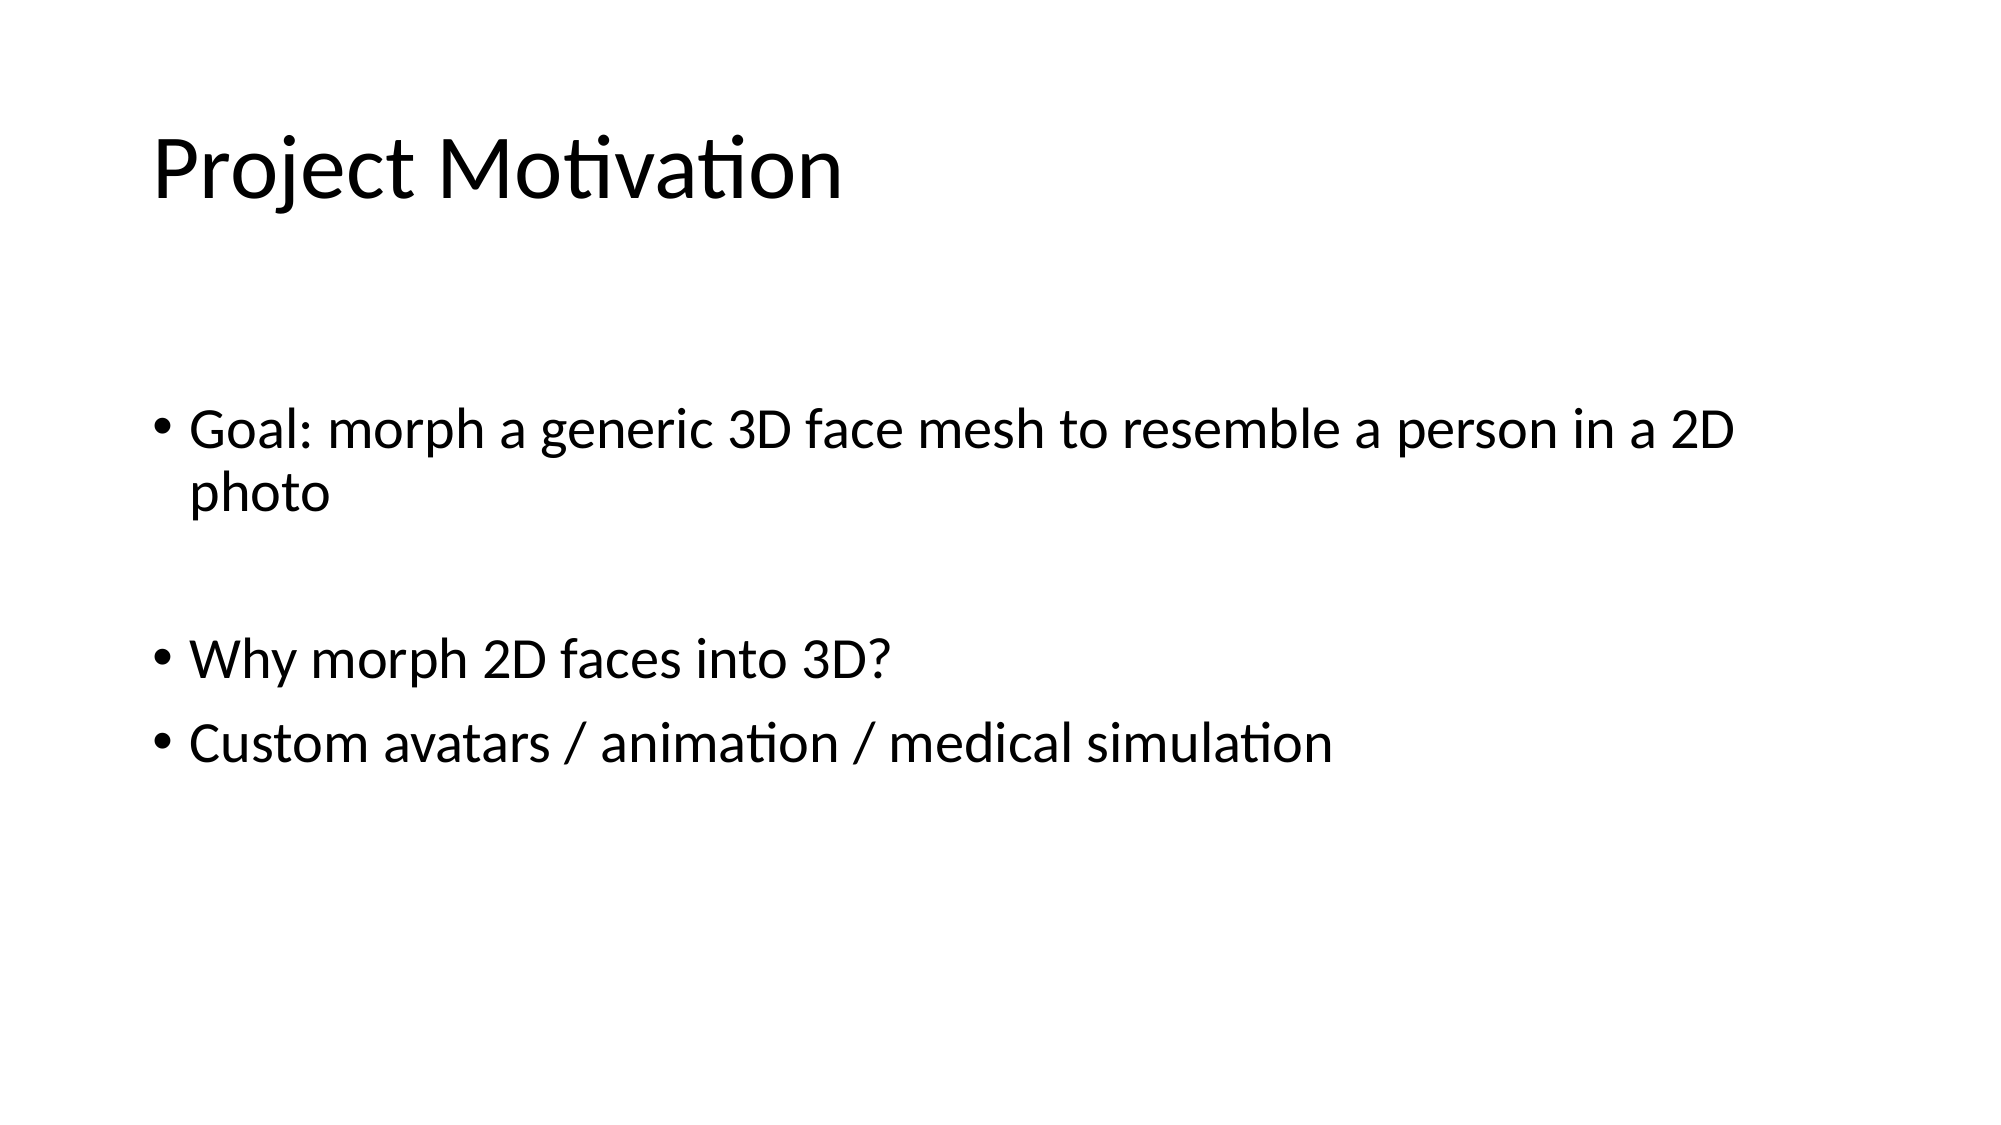

# Project Motivation

Goal: morph a generic 3D face mesh to resemble a person in a 2D photo

Why morph 2D faces into 3D?
Custom avatars / animation / medical simulation